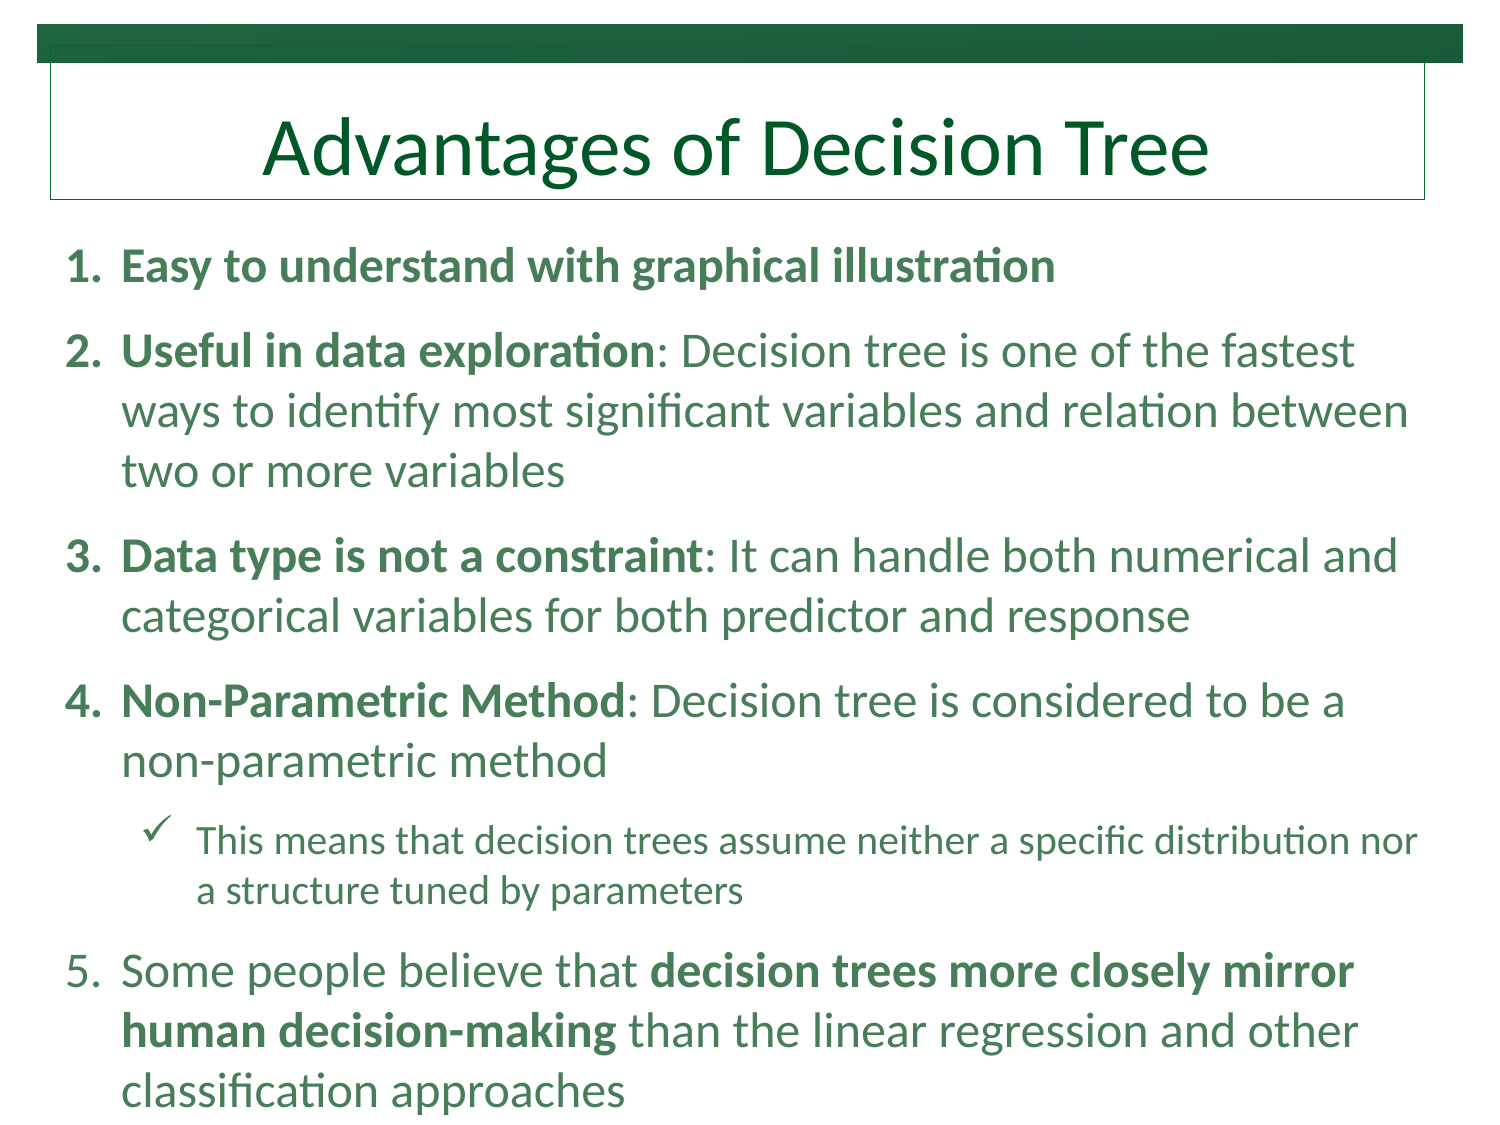

# Advantages of Decision Tree
Easy to understand with graphical illustration
Useful in data exploration: Decision tree is one of the fastest ways to identify most significant variables and relation between two or more variables
Data type is not a constraint: It can handle both numerical and categorical variables for both predictor and response
Non-Parametric Method: Decision tree is considered to be a non-parametric method
This means that decision trees assume neither a specific distribution nor a structure tuned by parameters
Some people believe that decision trees more closely mirror human decision-making than the linear regression and other classification approaches